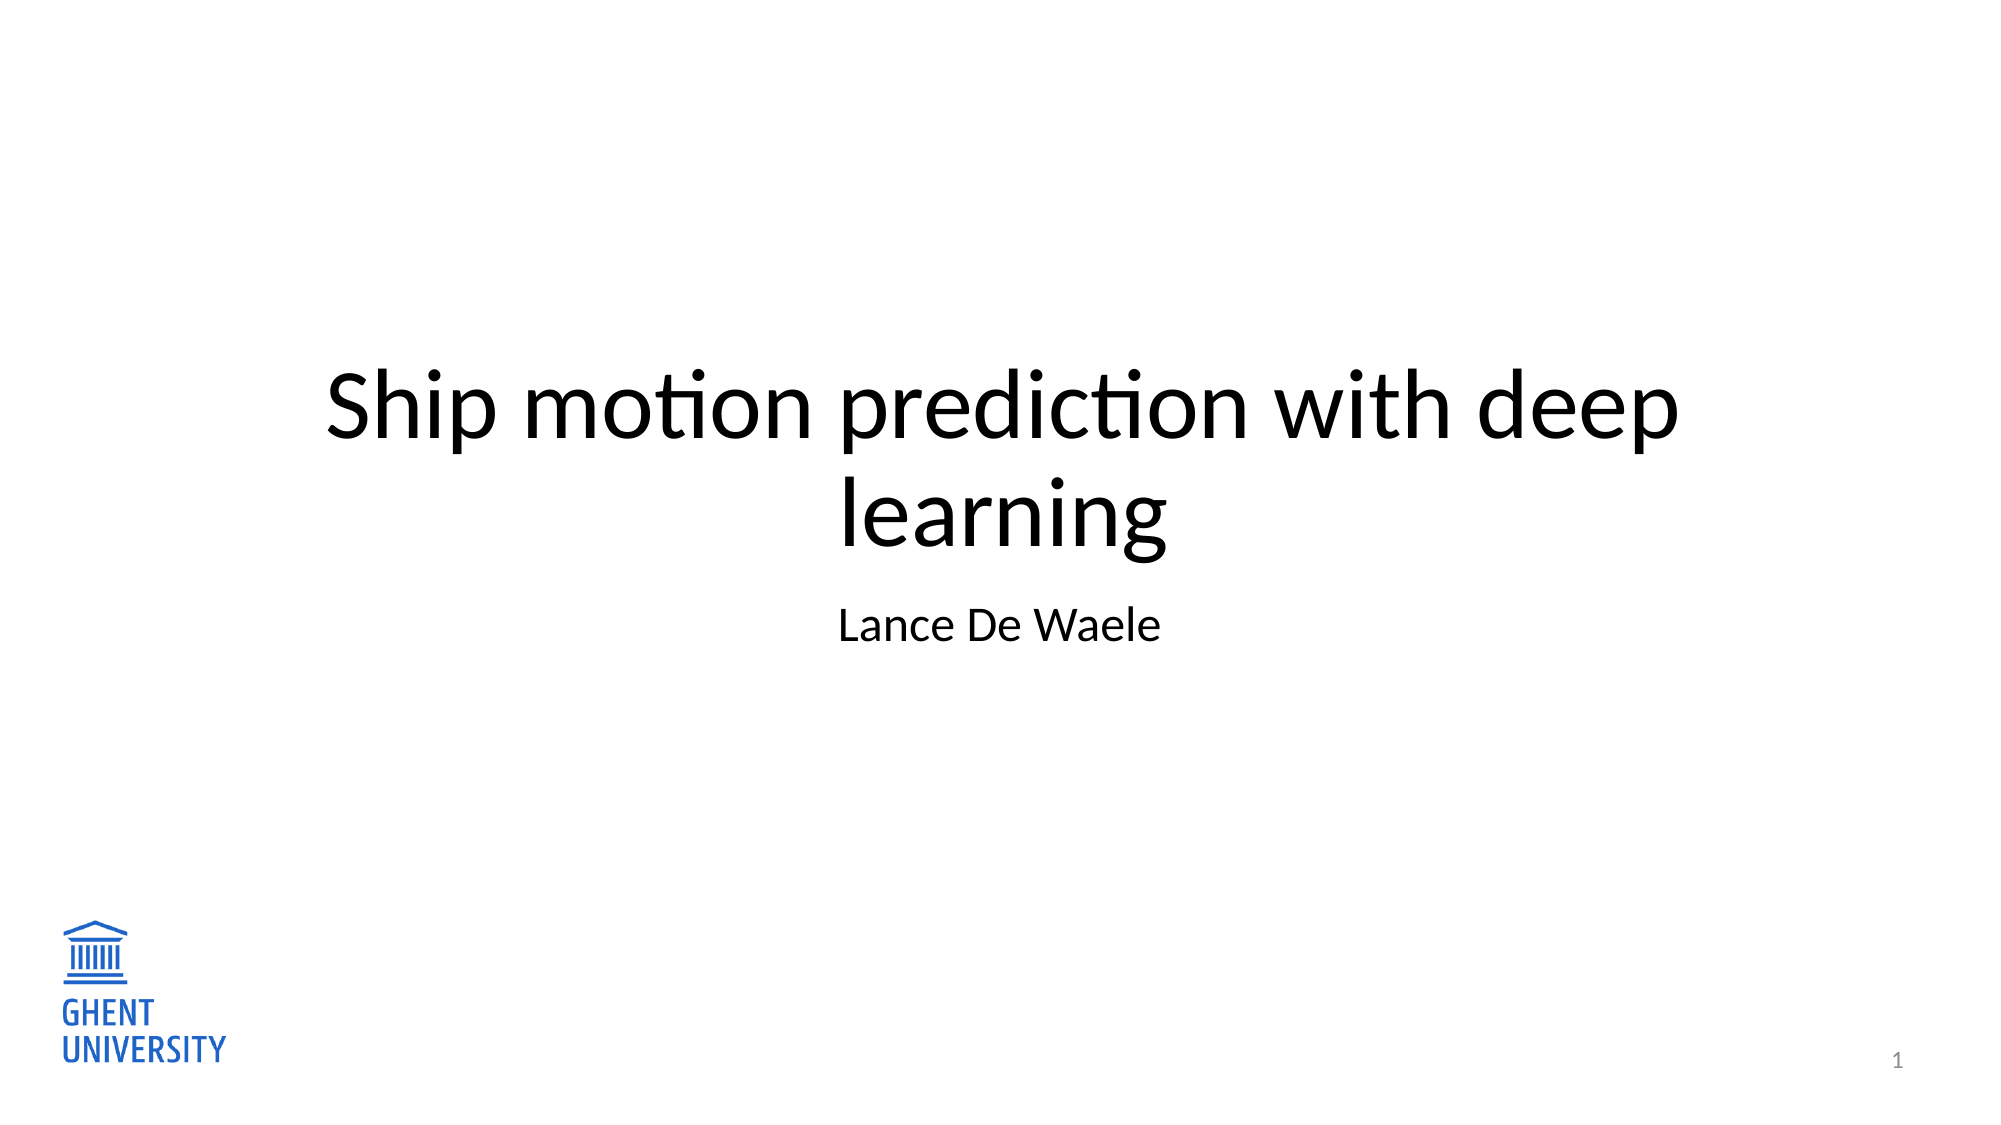

# Ship motion prediction with deep learning
Lance De Waele

1